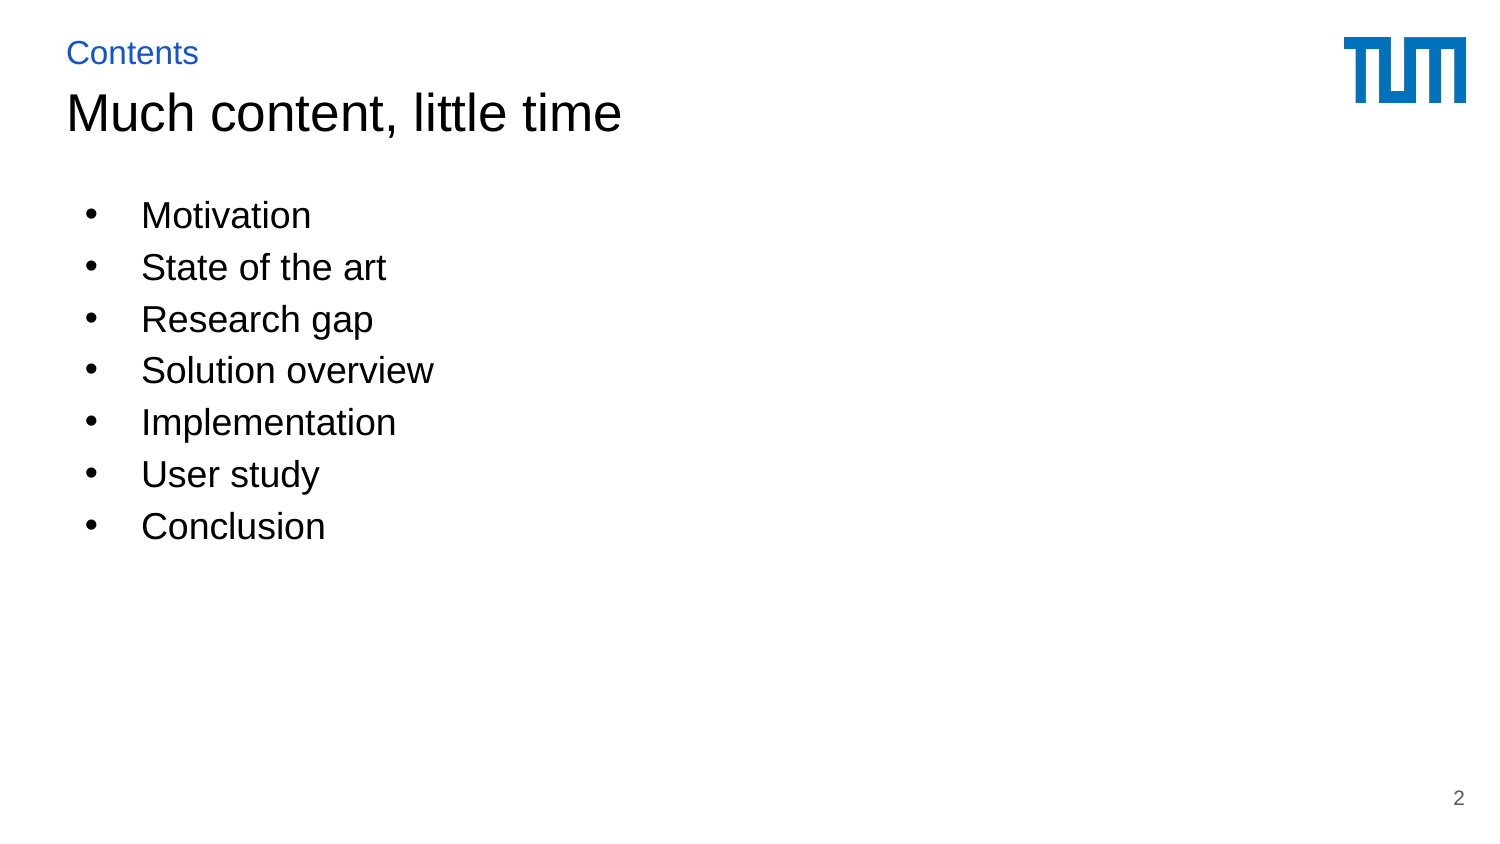

# Contents
Much content, little time
Motivation
State of the art
Research gap
Solution overview
Implementation
User study
Conclusion
2